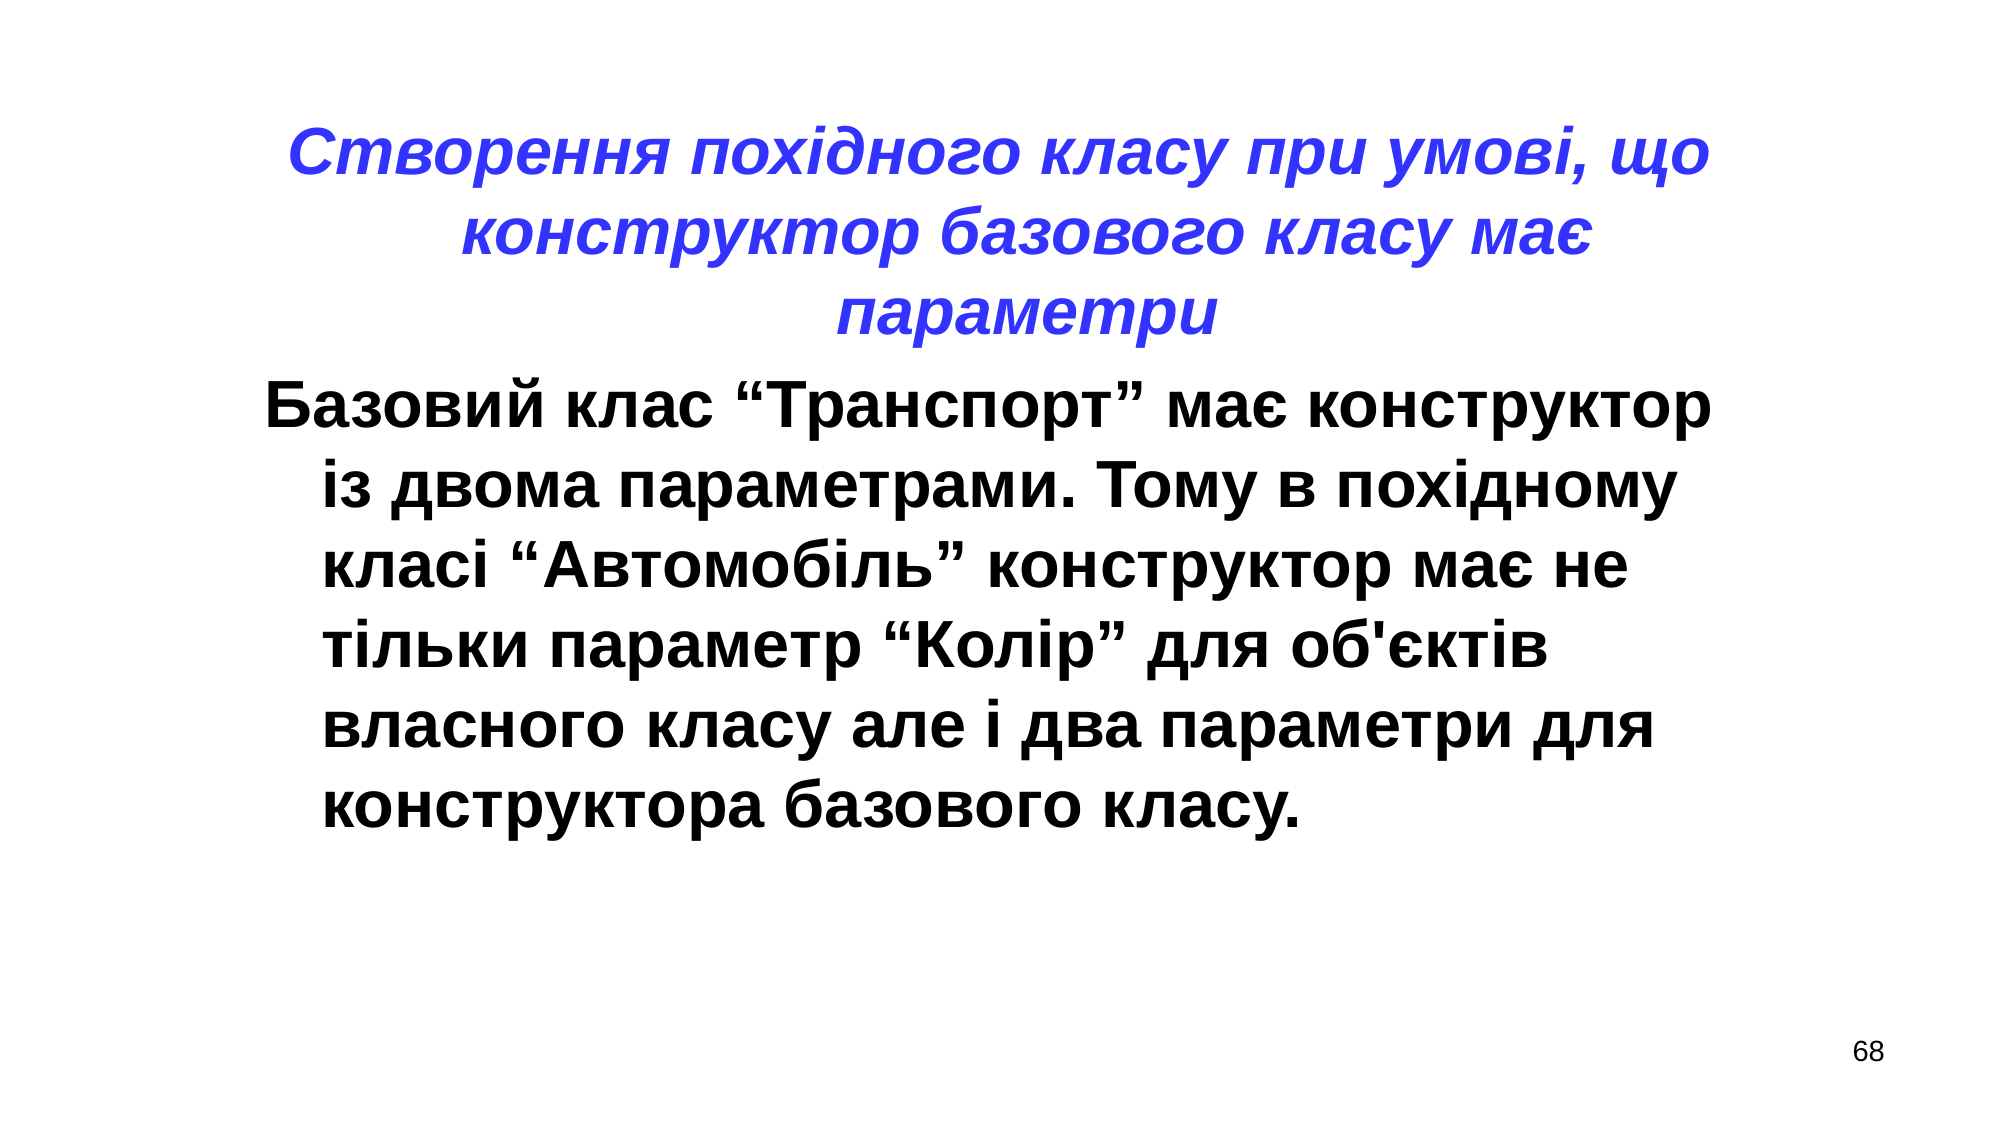

Створення похідного класу при умові, що конструктор базового класу має параметри
Базовий клас “Транспорт” має конструктор із двома параметрами. Тому в похідному класі “Автомобіль” конструктор має не тільки параметр “Колір” для об'єктів власного класу але і два параметри для конструктора базового класу.

68